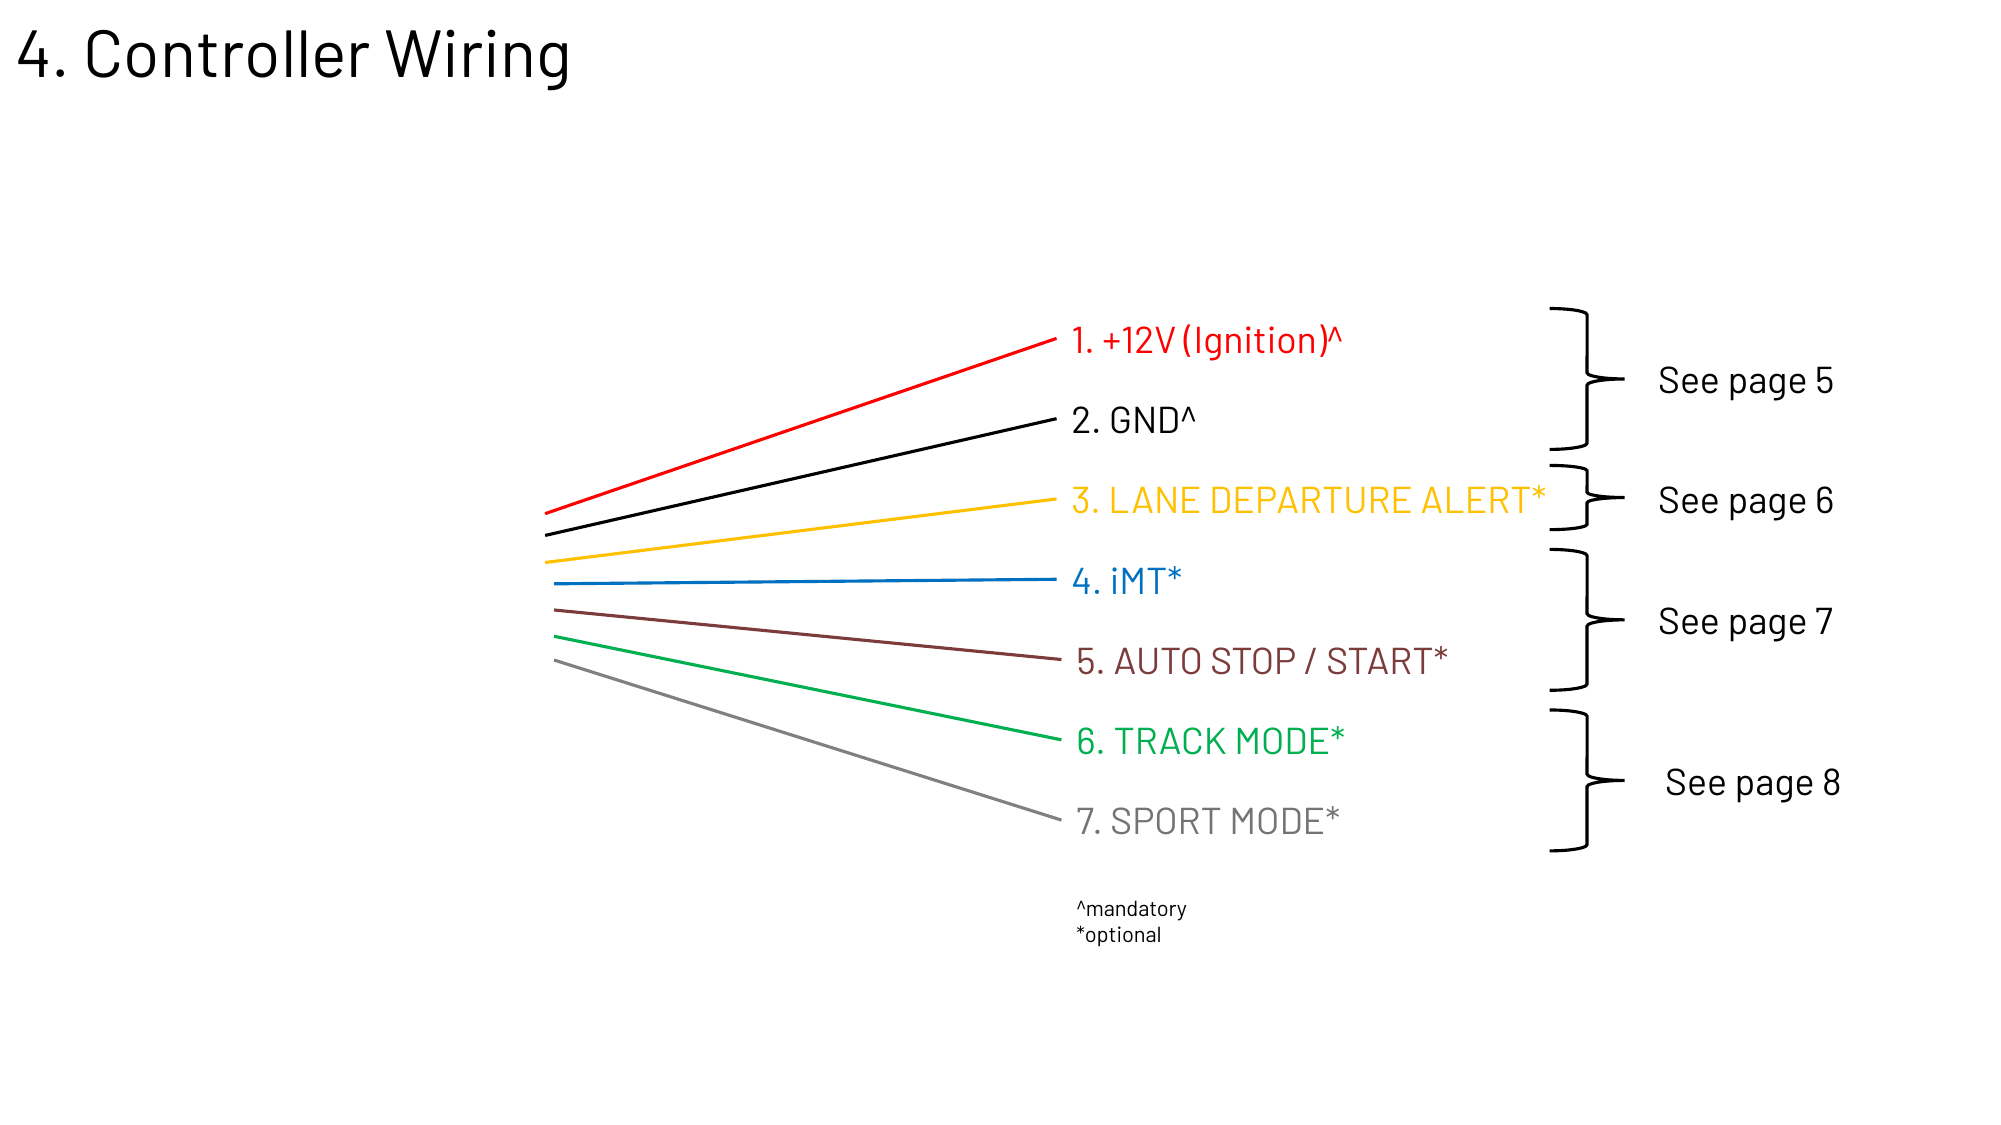

# 4. Controller Wiring
1. +12V (Ignition)^

See page 5
2. GND^

3. LANE DEPARTURE ALERT*
See page 6
4. iMT*

See page 7
5. AUTO STOP / START*
6. TRACK MODE*

See page 8
7. SPORT MODE*
^mandatory
*optional